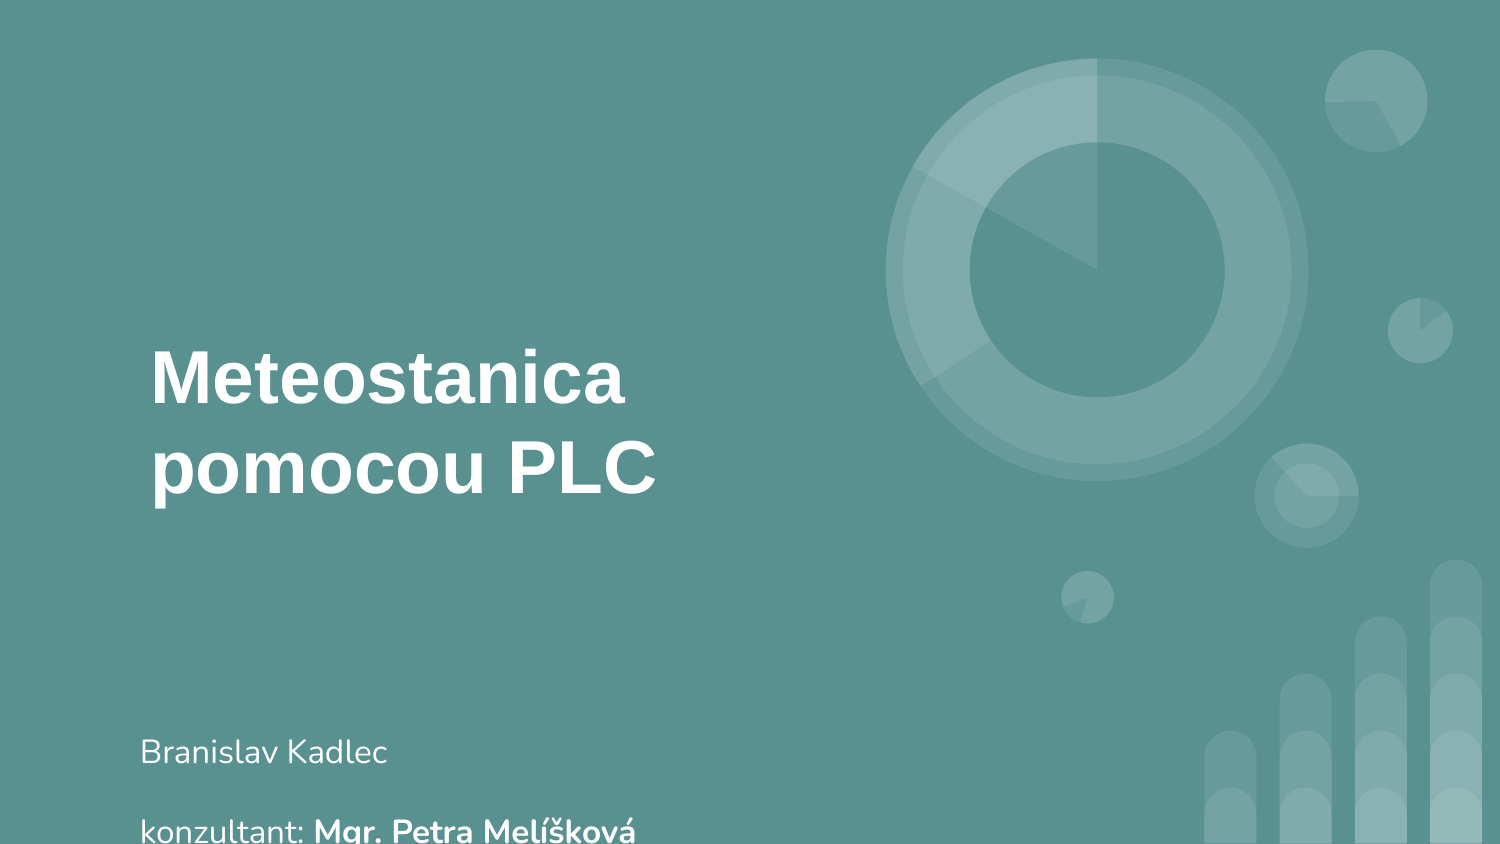

# Meteostanica pomocou PLC
Branislav Kadlec
						        konzultant: Mgr. Petra Melíšková